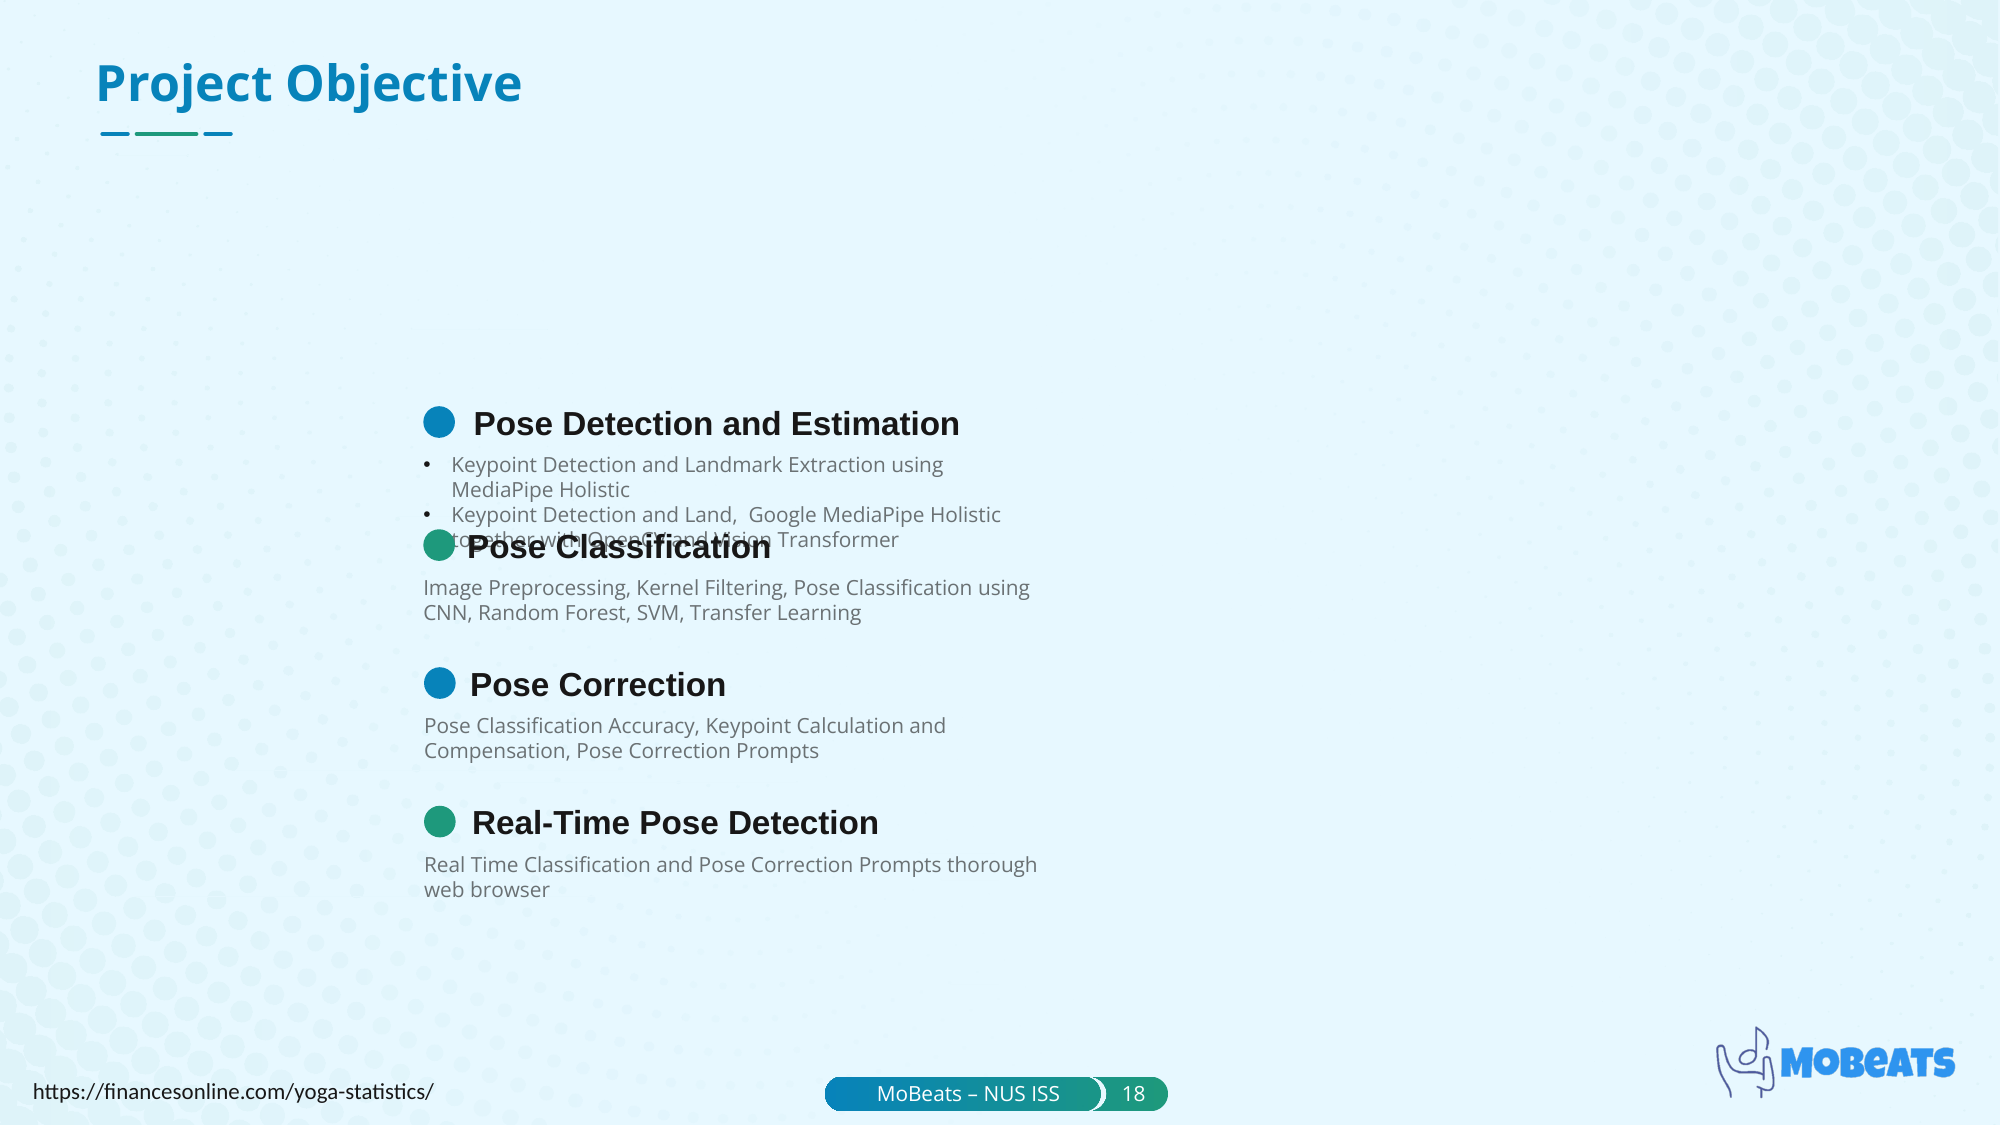

Project Objective
Pose Detection and Estimation

Keypoint Detection and Landmark Extraction using MediaPipe Holistic
Keypoint Detection and Land,  Google MediaPipe Holistic together with OpenCV and Vision Transformer
Pose Classification

Image Preprocessing, Kernel Filtering, Pose Classification using CNN, Random Forest, SVM, Transfer Learning
Pose Correction

Pose Classification Accuracy, Keypoint Calculation and Compensation, Pose Correction Prompts
Real-Time Pose Detection

Real Time Classification and Pose Correction Prompts thorough web browser
https://financesonline.com/yoga-statistics/